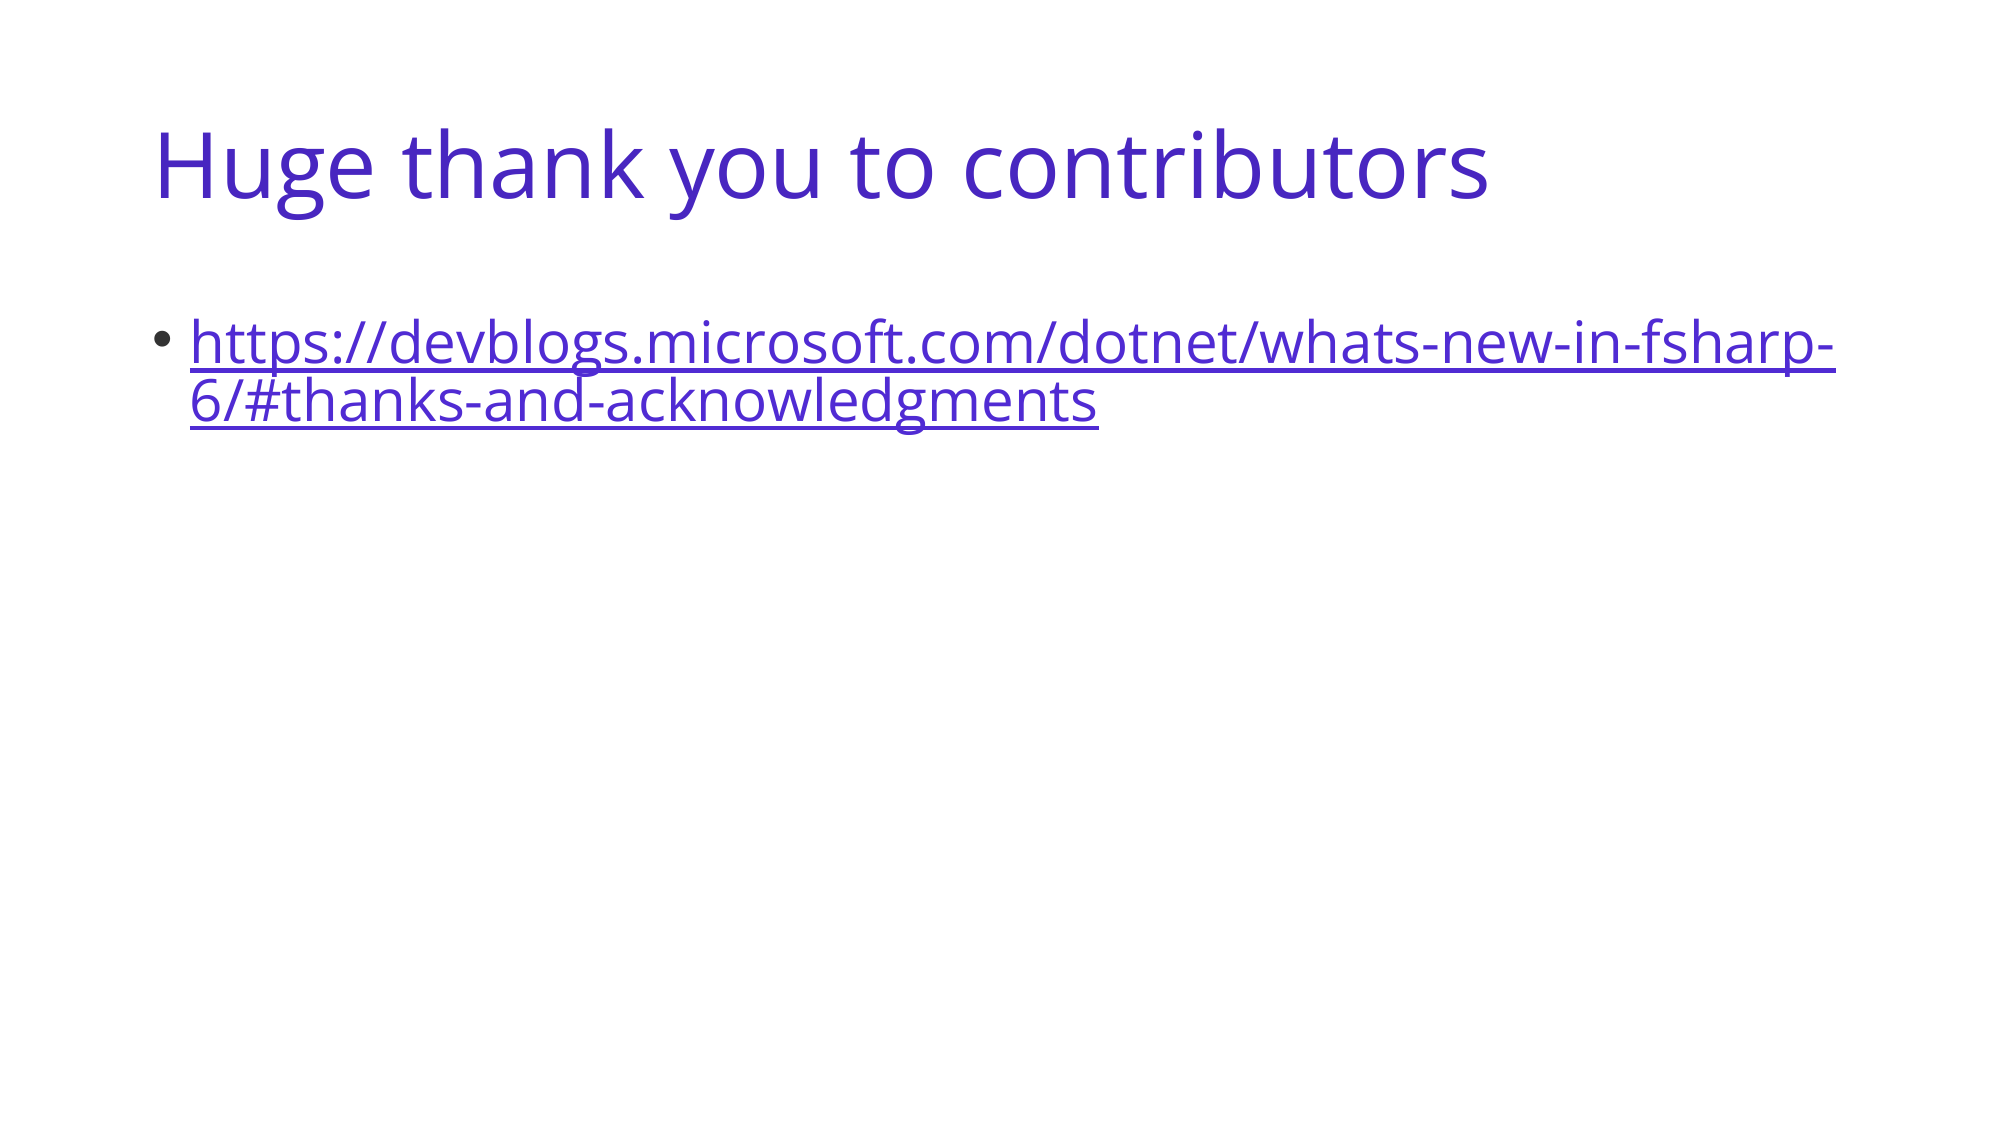

# Huge thank you to contributors
https://devblogs.microsoft.com/dotnet/whats-new-in-fsharp-6/#thanks-and-acknowledgments